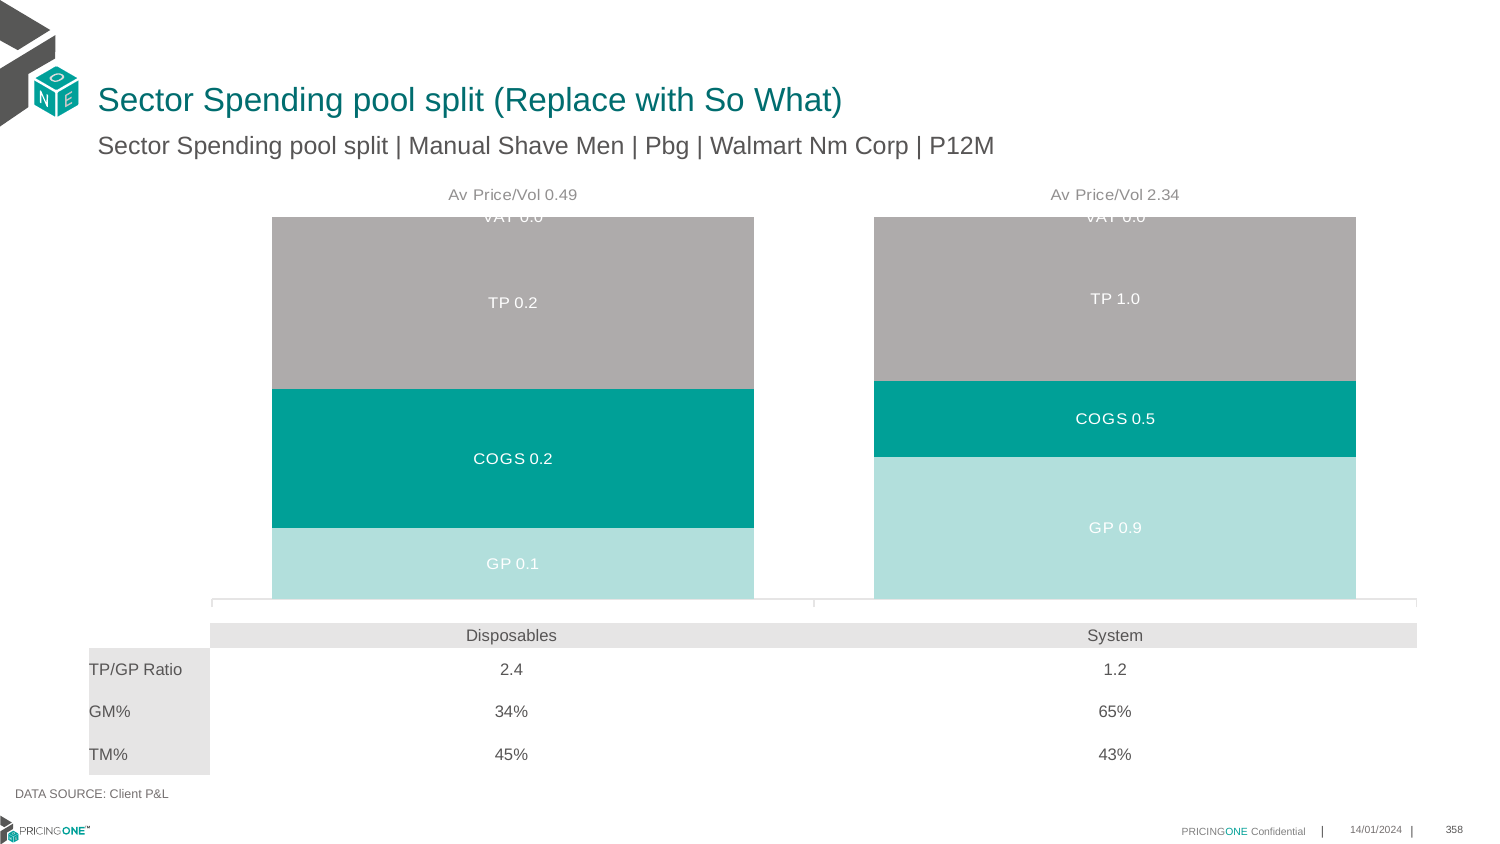

# Sector Spending pool split (Replace with So What)
Sector Spending pool split | Manual Shave Men | Pbg | Walmart Nm Corp | P12M

### Chart

| Category | GP | COGS | TP | VAT |
|---|---|---|---|---|
| Av Price/Vol 0.49 | 0.0906 | 0.1769 | 0.2201 | 0.0 |
| Av Price/Vol 2.34 | 0.8701 | 0.4663 | 1.0035 | 0.0 |
|  | Disposables | System |
| --- | --- | --- |
| TP/GP Ratio | 2.4 | 1.2 |
| GM% | 34% | 65% |
| TM% | 45% | 43% |
DATA SOURCE: Client P&L

14/01/2024
358